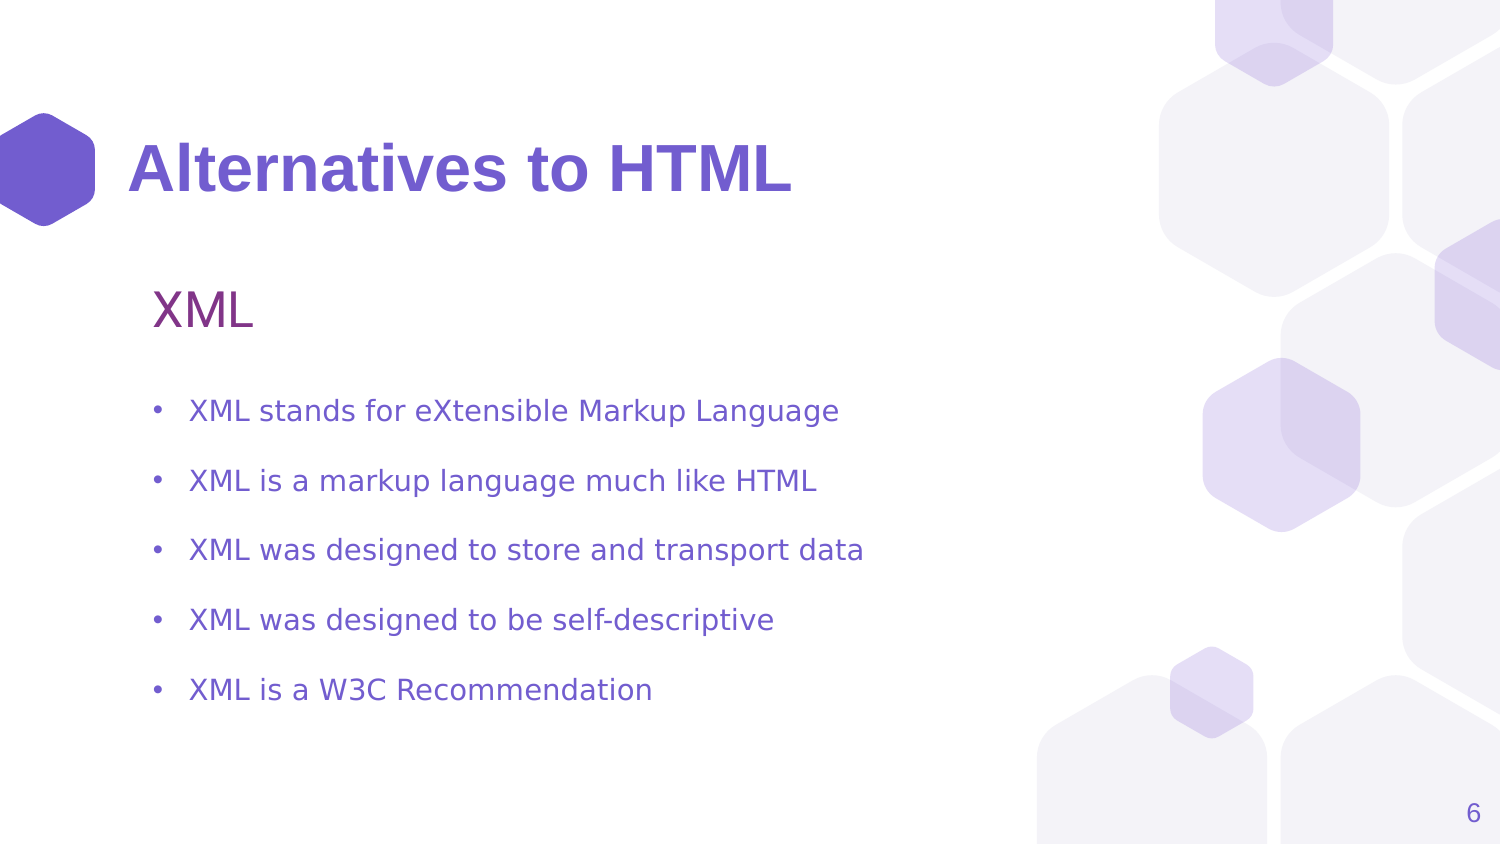

# Alternatives to HTML
XML
XML stands for eXtensible Markup Language
XML is a markup language much like HTML
XML was designed to store and transport data
XML was designed to be self-descriptive
XML is a W3C Recommendation
6